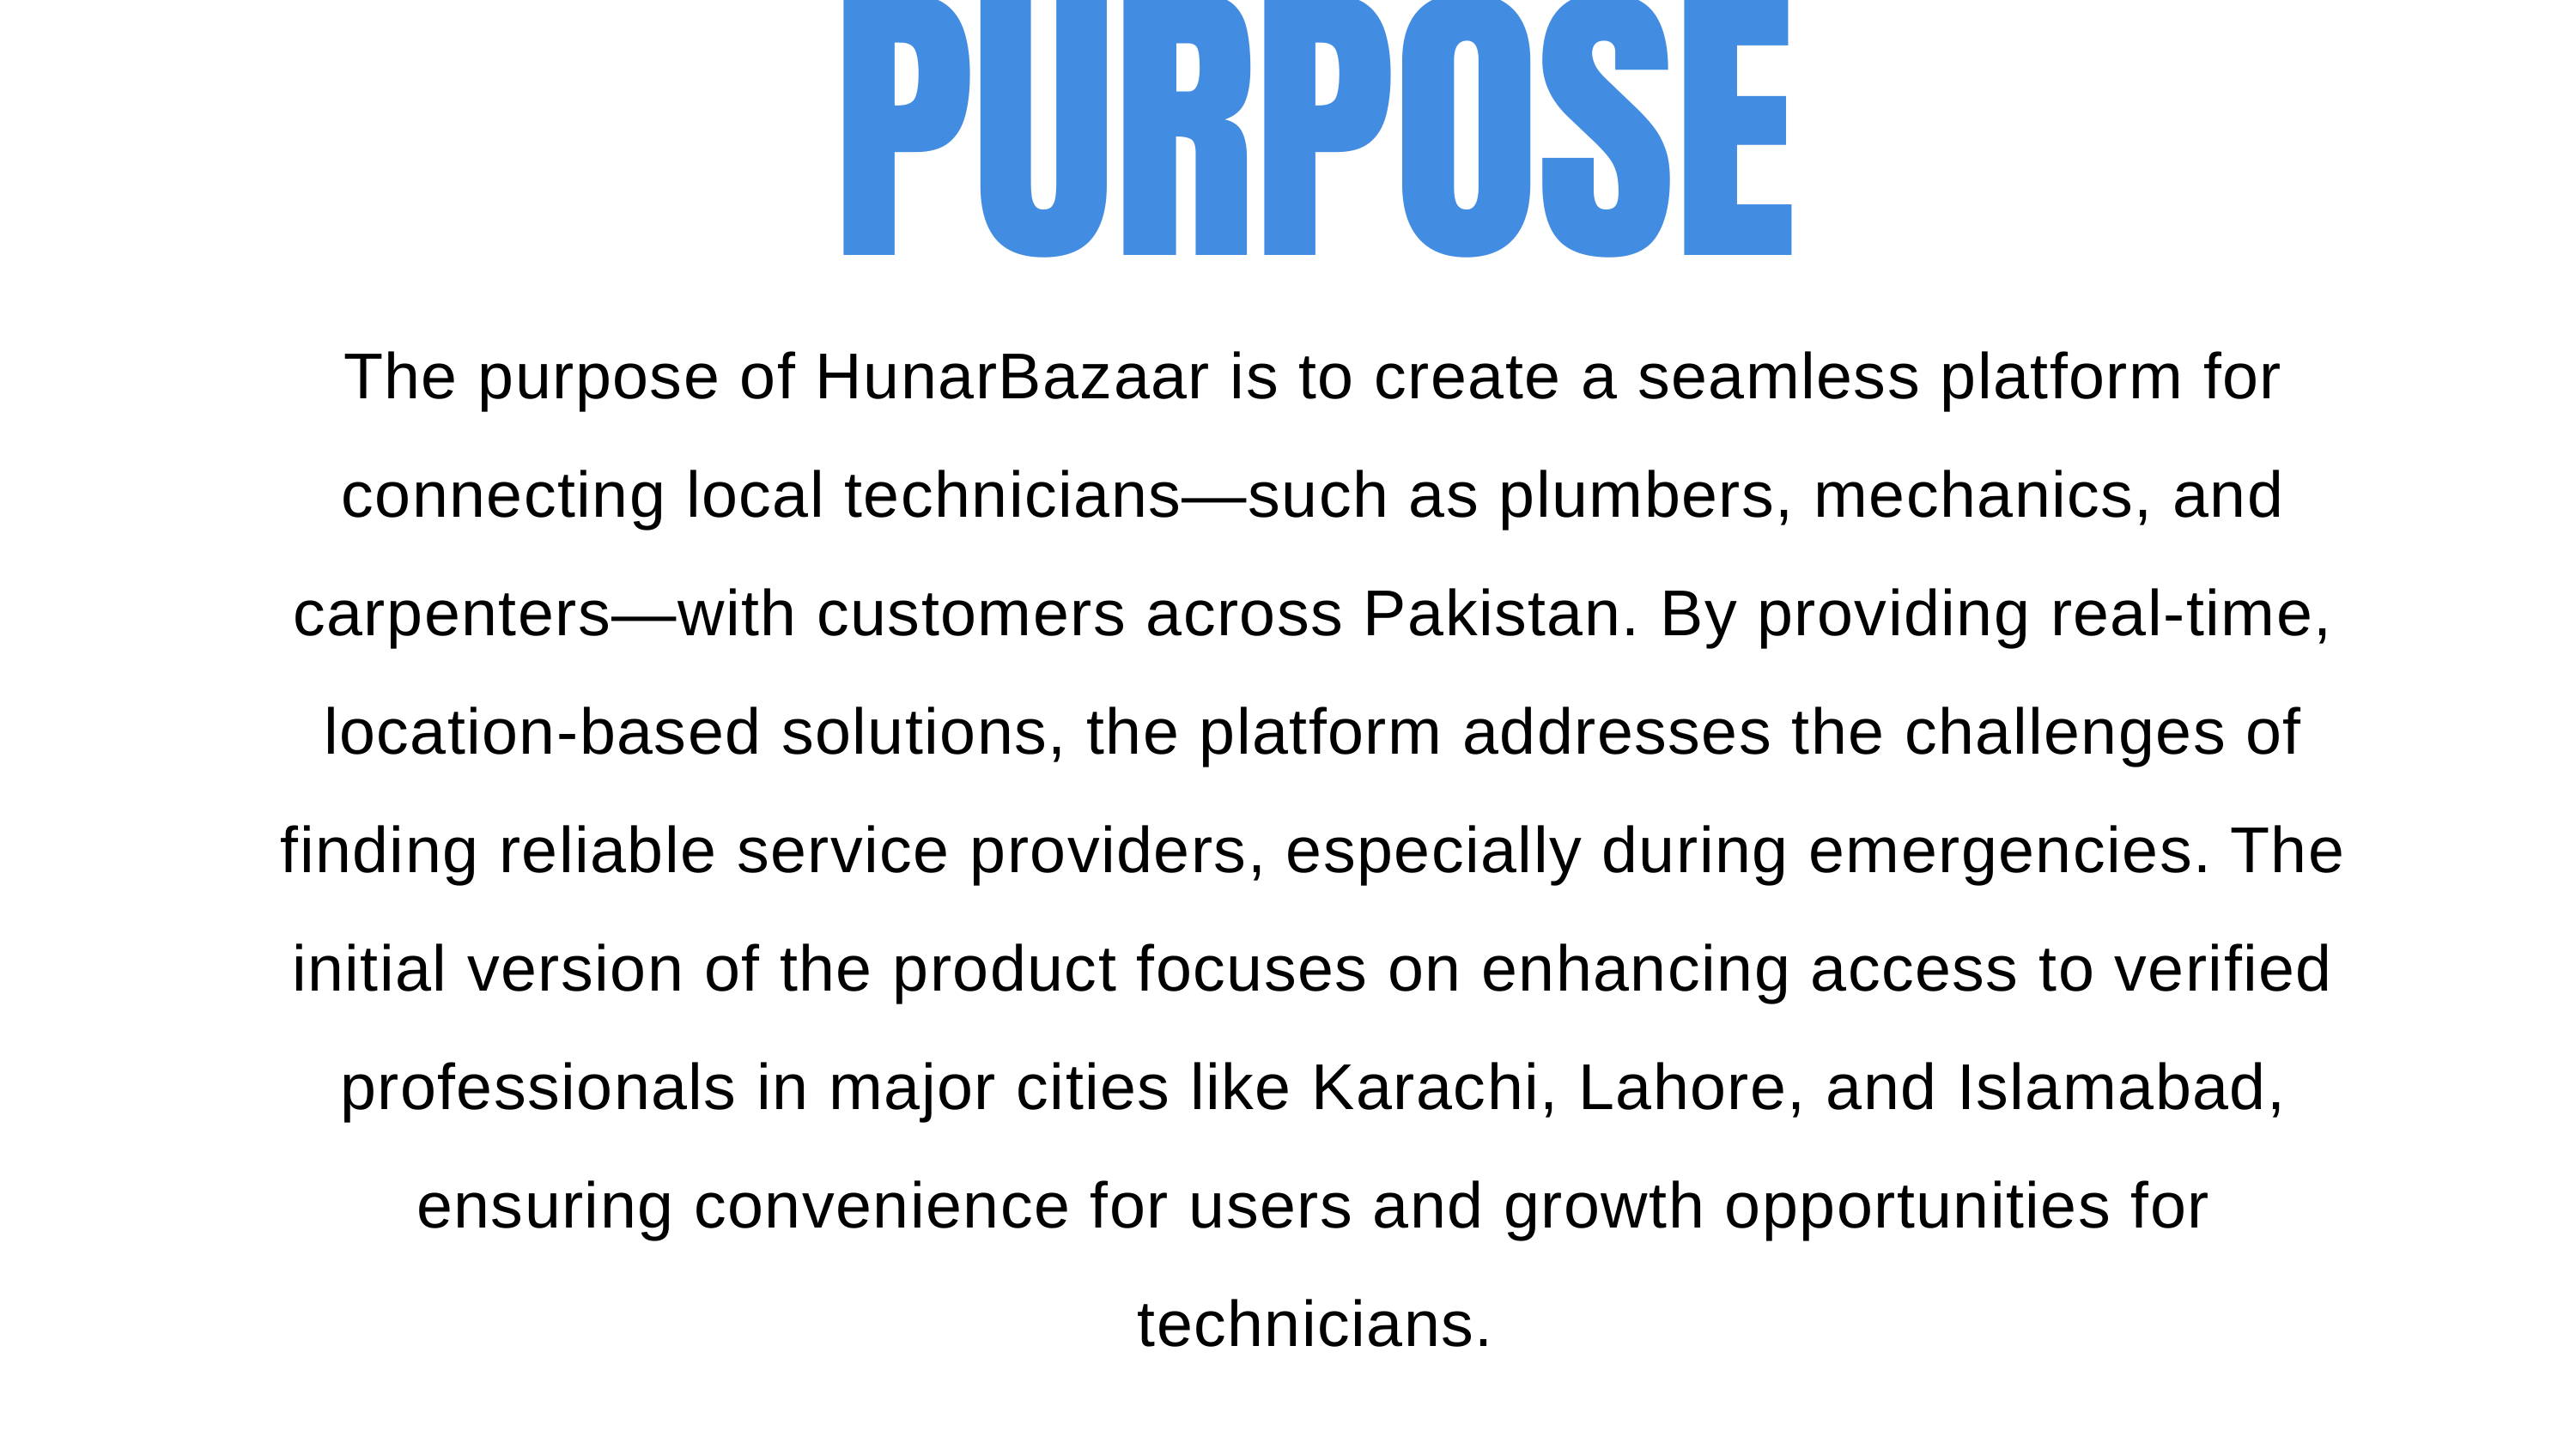

PURPOSE
The purpose of HunarBazaar is to create a seamless platform for connecting local technicians—such as plumbers, mechanics, and carpenters—with customers across Pakistan. By providing real-time, location-based solutions, the platform addresses the challenges of finding reliable service providers, especially during emergencies. The initial version of the product focuses on enhancing access to verified professionals in major cities like Karachi, Lahore, and Islamabad, ensuring convenience for users and growth opportunities for technicians.